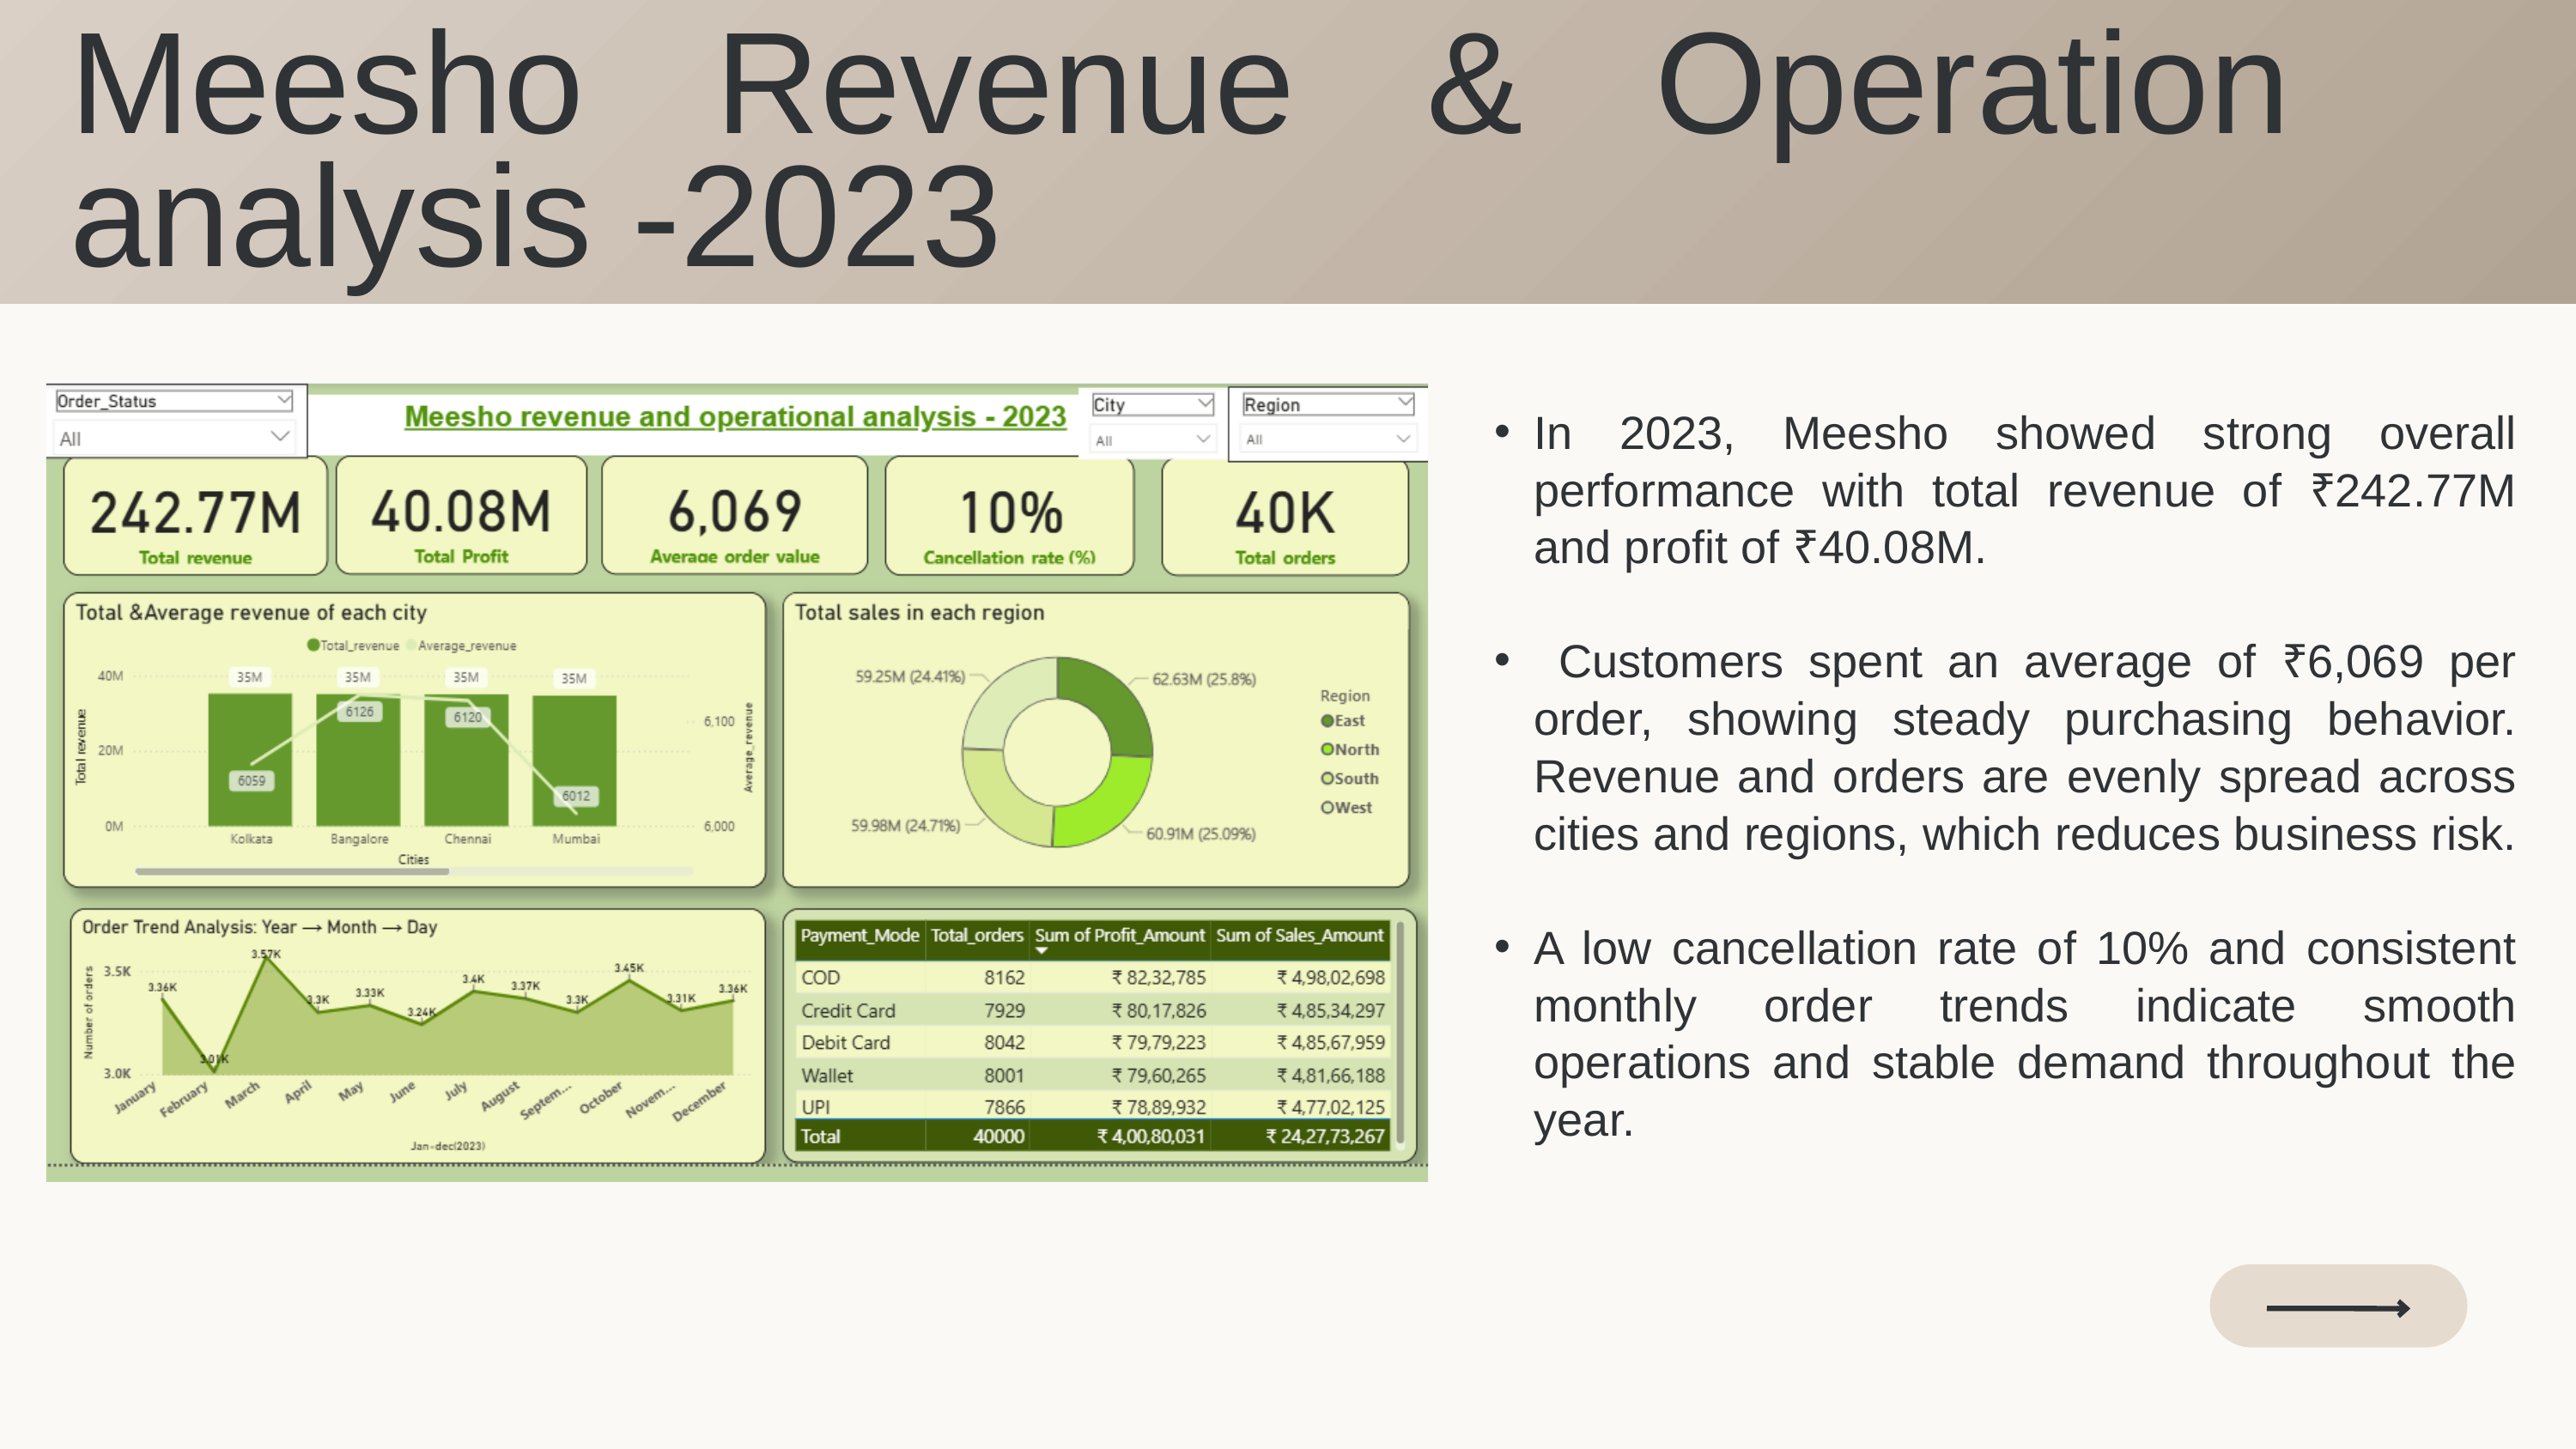

Meesho Revenue & Operation analysis -2023

In 2023, Meesho showed strong overall performance with total revenue of ₹242.77M and profit of ₹40.08M.

 Customers spent an average of ₹6,069 per order, showing steady purchasing behavior. Revenue and orders are evenly spread across cities and regions, which reduces business risk.

A low cancellation rate of 10% and consistent monthly order trends indicate smooth operations and stable demand throughout the year.